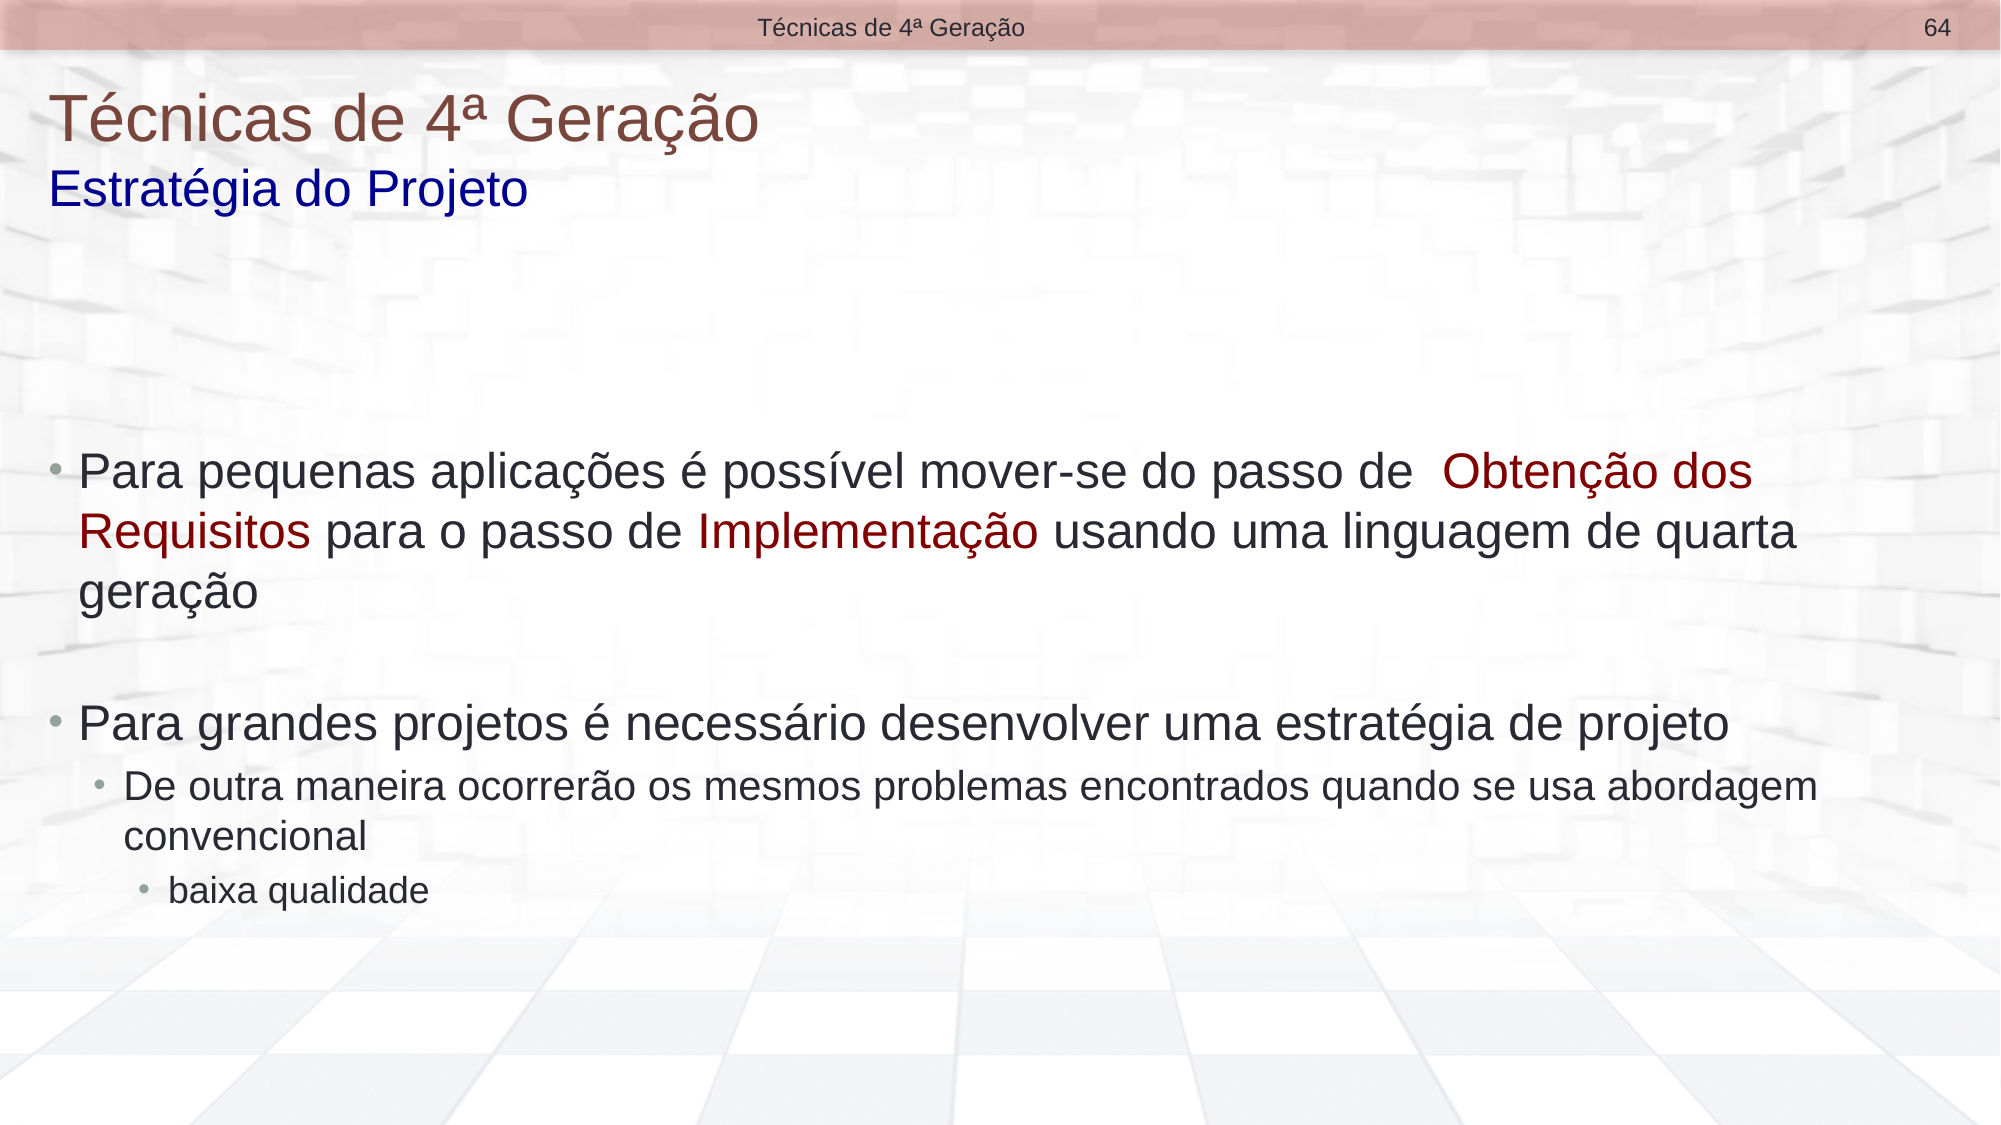

64
Técnicas de 4ª Geração
# Técnicas de 4ª Geração Estratégia do Projeto
Para pequenas aplicações é possível mover-se do passo de  Obtenção dos Requisitos para o passo de Implementação usando uma linguagem de quarta geração

Para grandes projetos é necessário desenvolver uma estratégia de projeto
De outra maneira ocorrerão os mesmos problemas encontrados quando se usa abordagem convencional
baixa qualidade